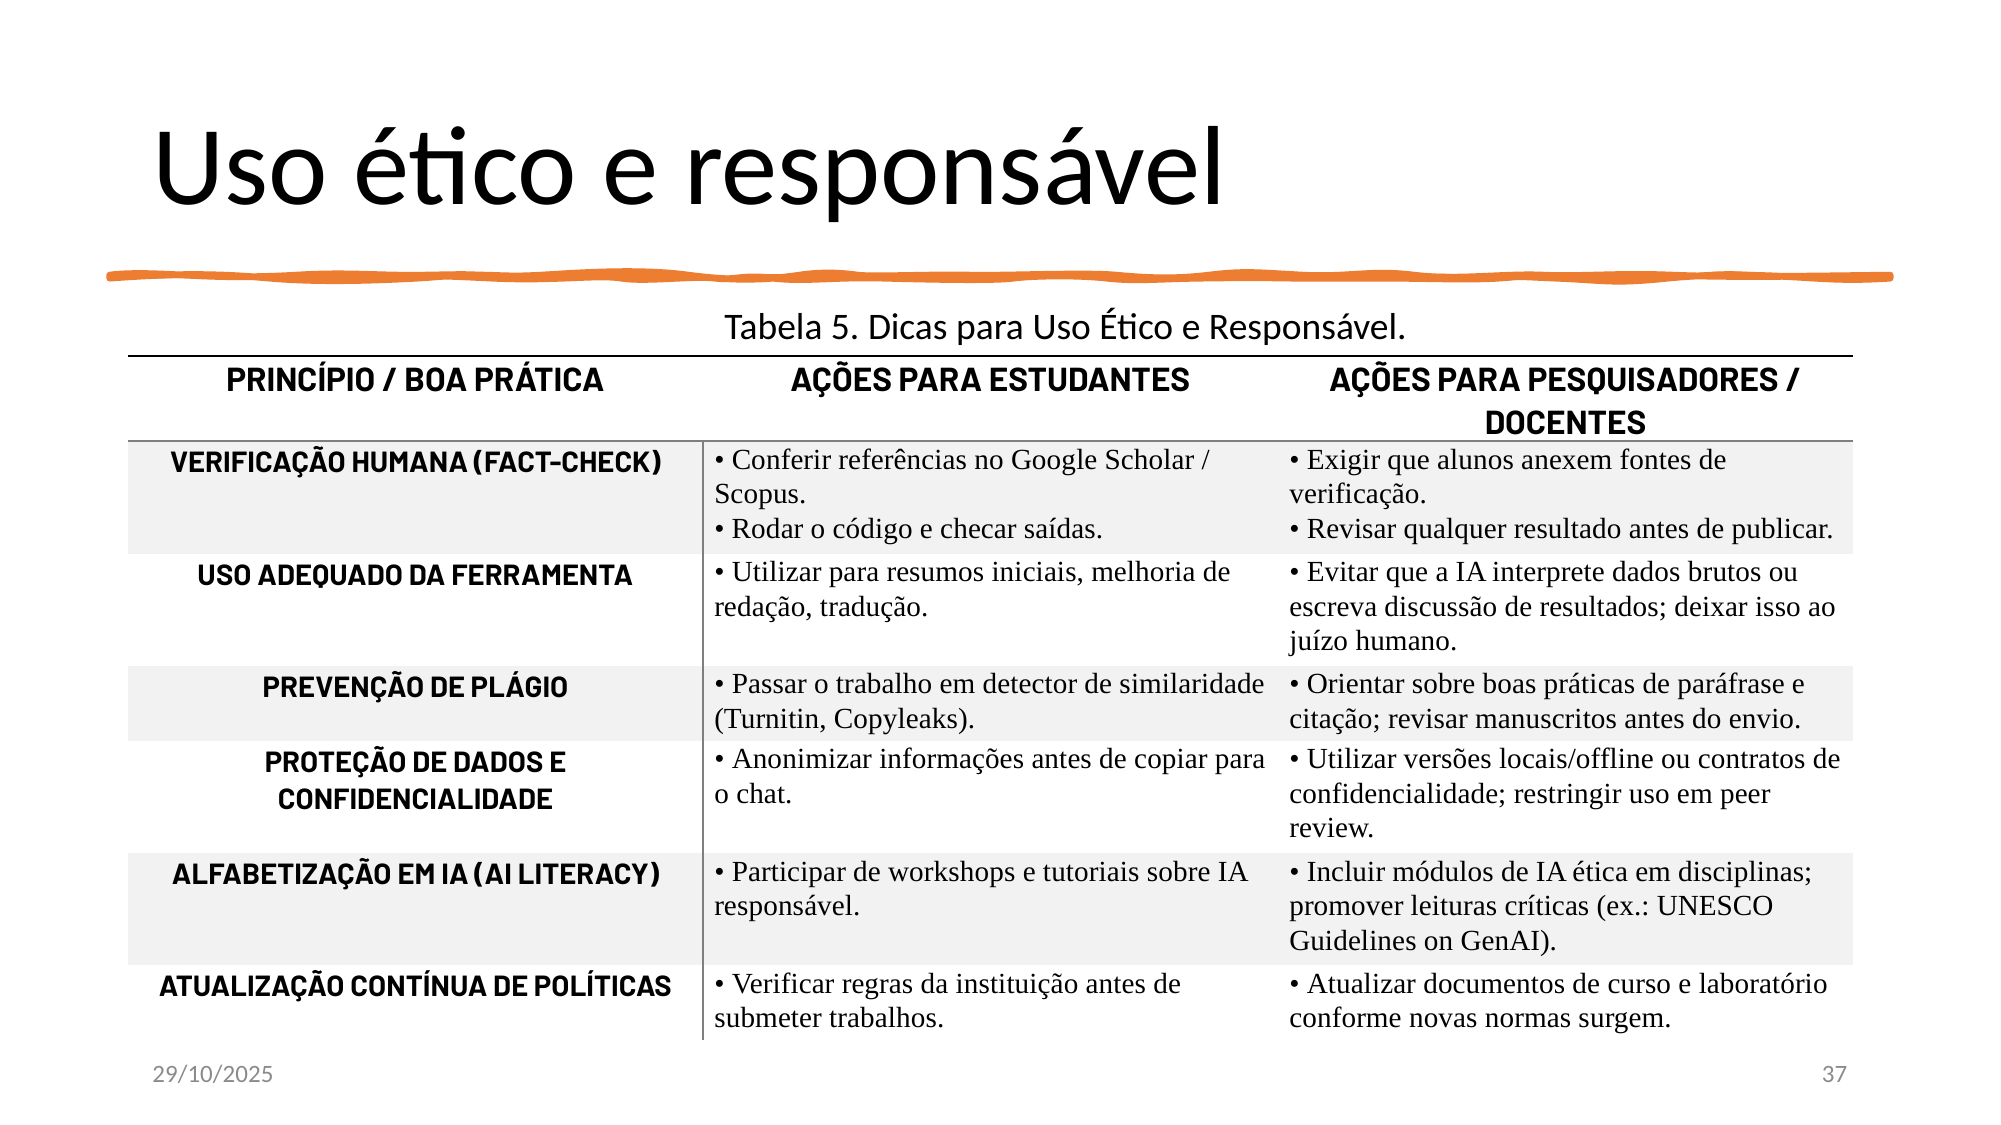

# Uso ético e responsável

Tabela 5. Dicas para Uso Ético e Responsável.
| Princípio / Boa prática | Ações para estudantes | Ações para pesquisadores / docentes |
| --- | --- | --- |
| Verificação humana (fact-check) | • Conferir referências no Google Scholar / Scopus. • Rodar o código e checar saídas. | • Exigir que alunos anexem fontes de verificação. • Revisar qualquer resultado antes de publicar. |
| Uso adequado da ferramenta | • Utilizar para resumos iniciais, melhoria de redação, tradução. | • Evitar que a IA interprete dados brutos ou escreva discussão de resultados; deixar isso ao juízo humano. |
| Prevenção de plágio | • Passar o trabalho em detector de similaridade (Turnitin, Copyleaks). | • Orientar sobre boas práticas de paráfrase e citação; revisar manuscritos antes do envio. |
| Proteção de dados e confidencialidade | • Anonimizar informações antes de copiar para o chat. | • Utilizar versões locais/offline ou contratos de confidencialidade; restringir uso em peer review. |
| Alfabetização em IA (AI literacy) | • Participar de workshops e tutoriais sobre IA responsável. | • Incluir módulos de IA ética em disciplinas; promover leituras críticas (ex.: UNESCO Guidelines on GenAI). |
| Atualização contínua de políticas | • Verificar regras da instituição antes de submeter trabalhos. | • Atualizar documentos de curso e laboratório conforme novas normas surgem. |
29/10/2025
37